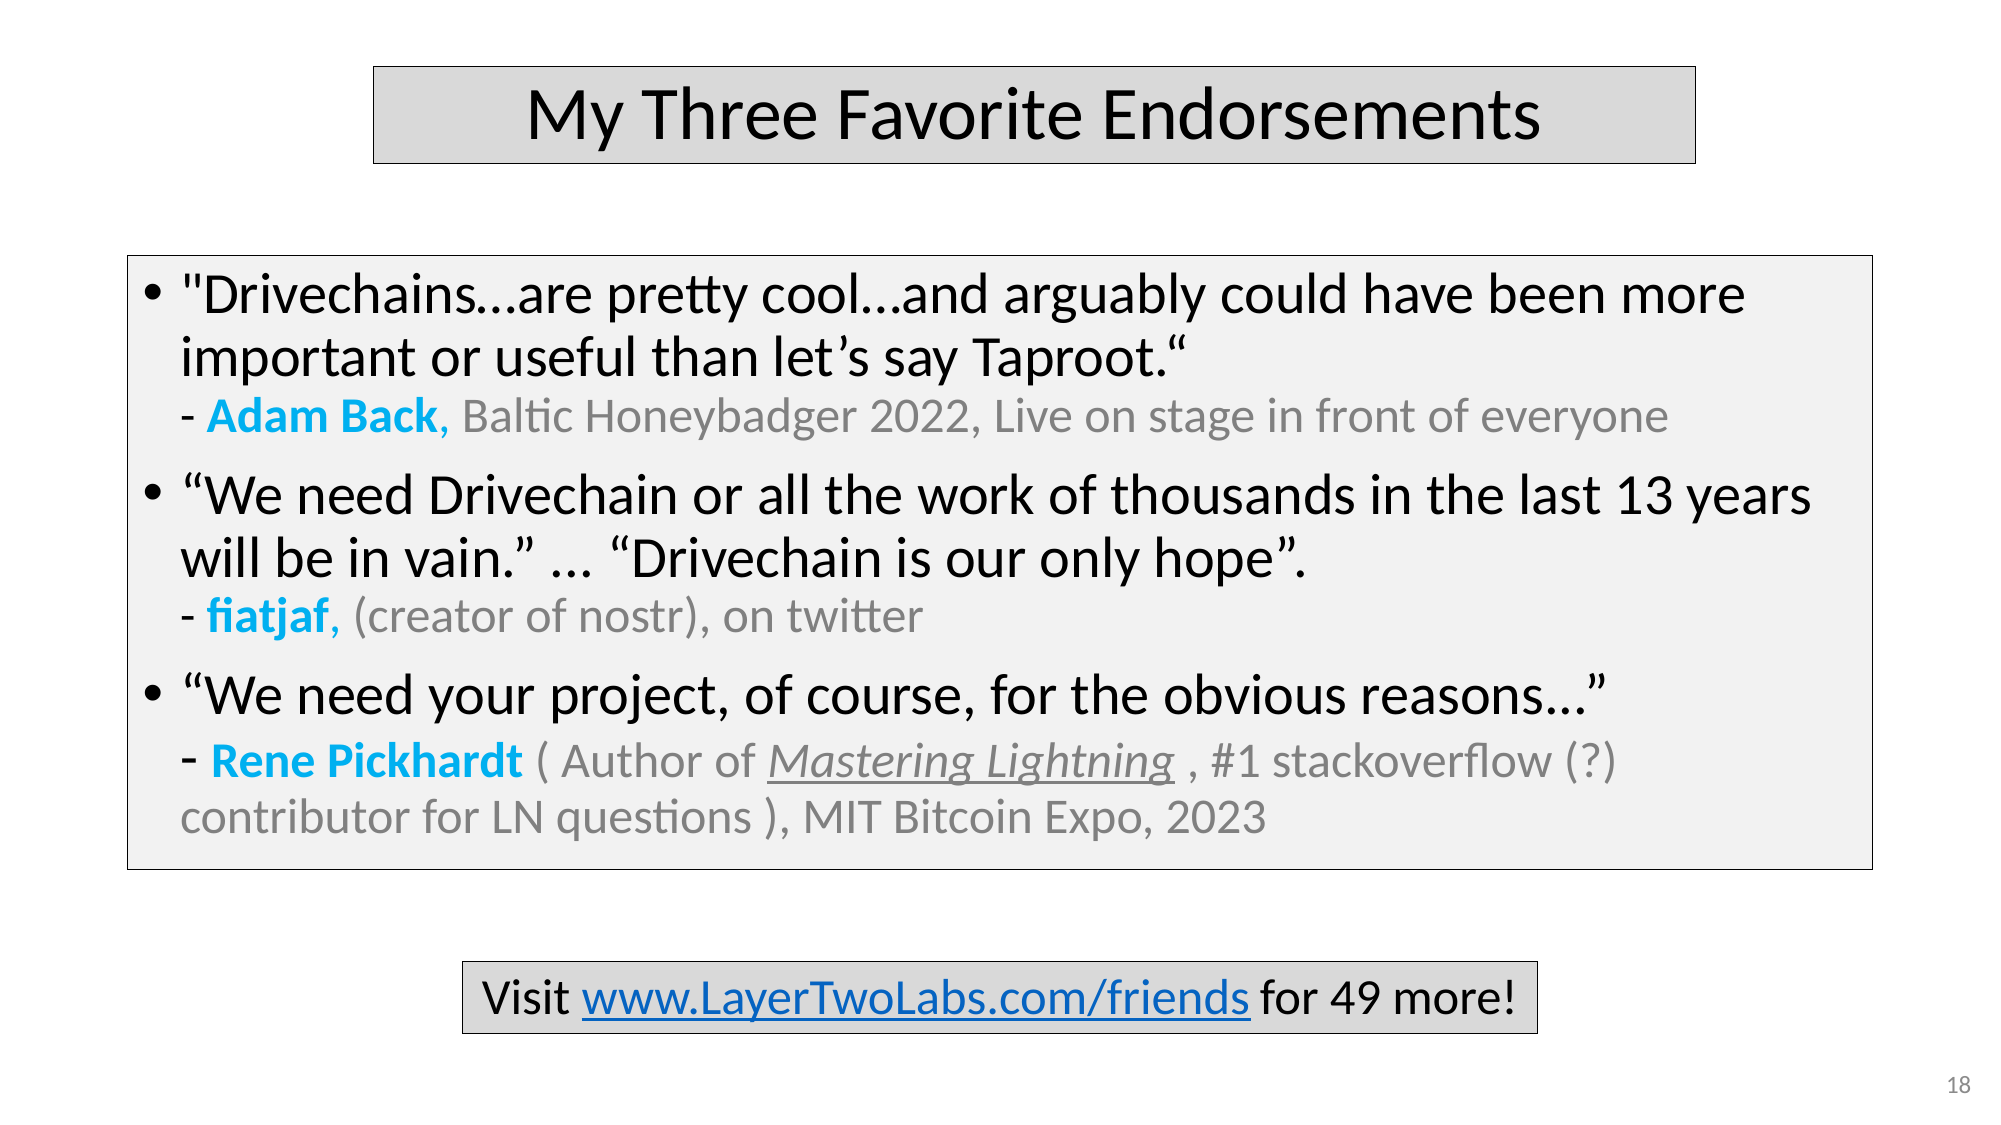

My Three Favorite Endorsements
"Drivechains…are pretty cool…and arguably could have been more important or useful than let’s say Taproot.“
- Adam Back, Baltic Honeybadger 2022, Live on stage in front of everyone
“We need Drivechain or all the work of thousands in the last 13 years will be in vain.” ... “Drivechain is our only hope”.
- fiatjaf, (creator of nostr), on twitter
“We need your project, of course, for the obvious reasons...”
- Rene Pickhardt ( Author of Mastering Lightning , #1 stackoverflow (?) contributor for LN questions ), MIT Bitcoin Expo, 2023
Visit www.LayerTwoLabs.com/friends for 49 more!
18